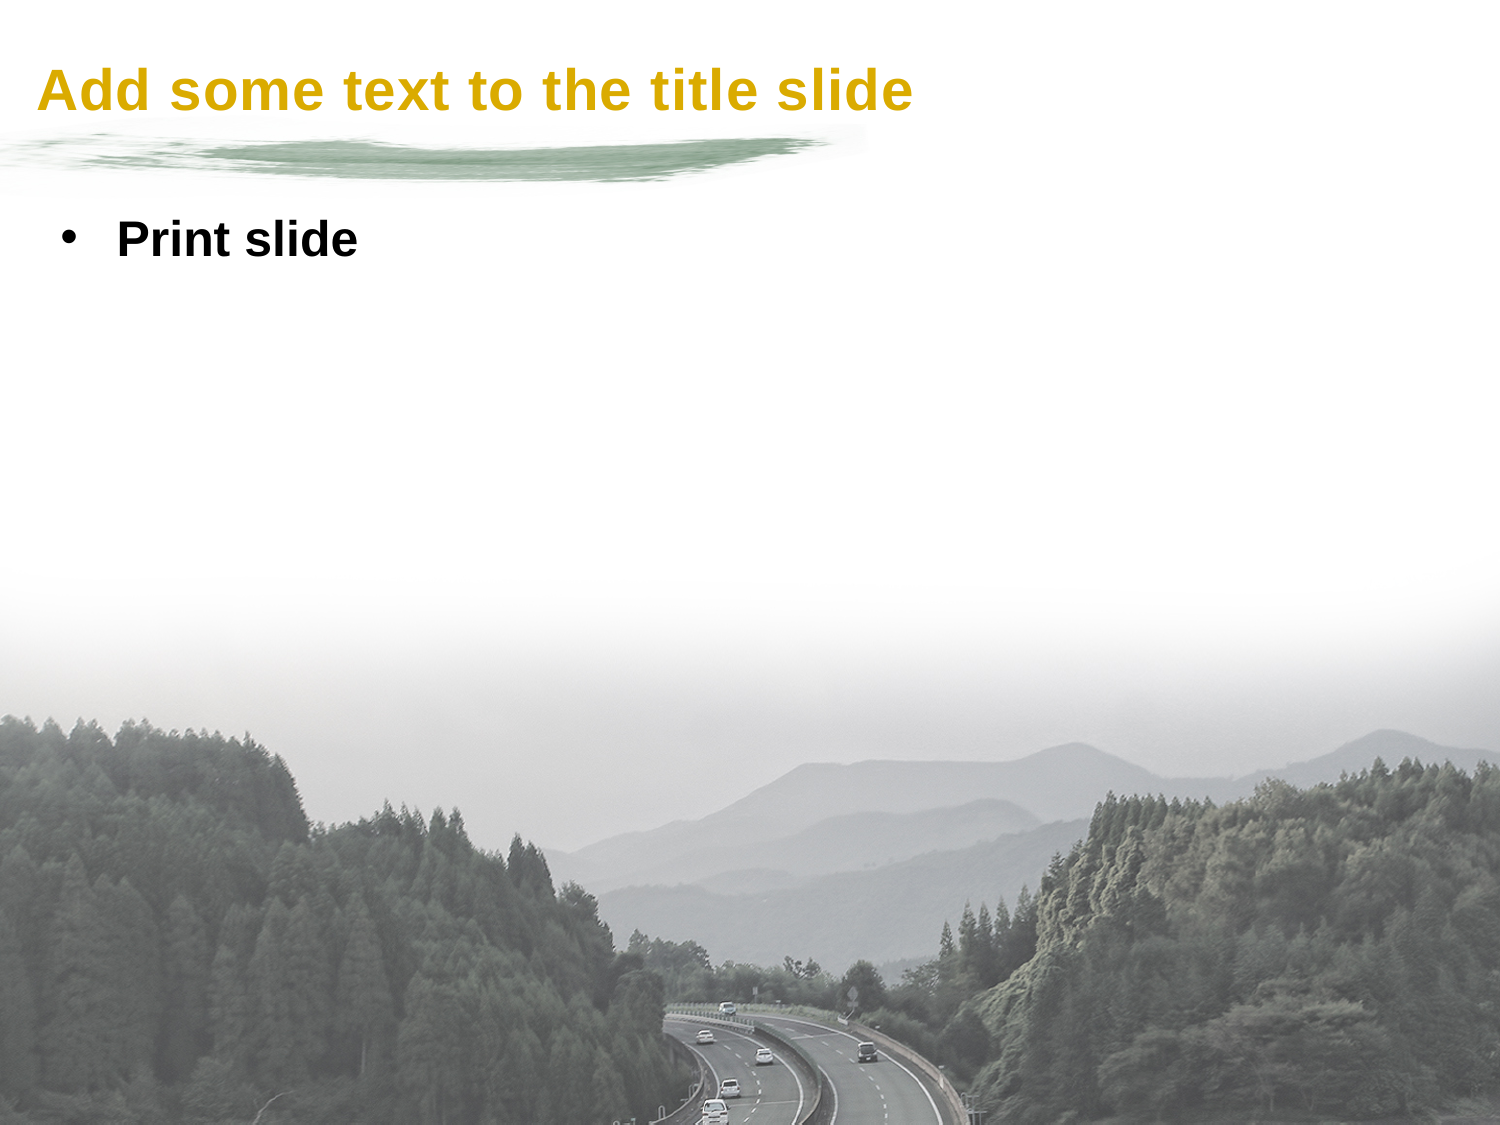

Add some text to the title slide
Print slide